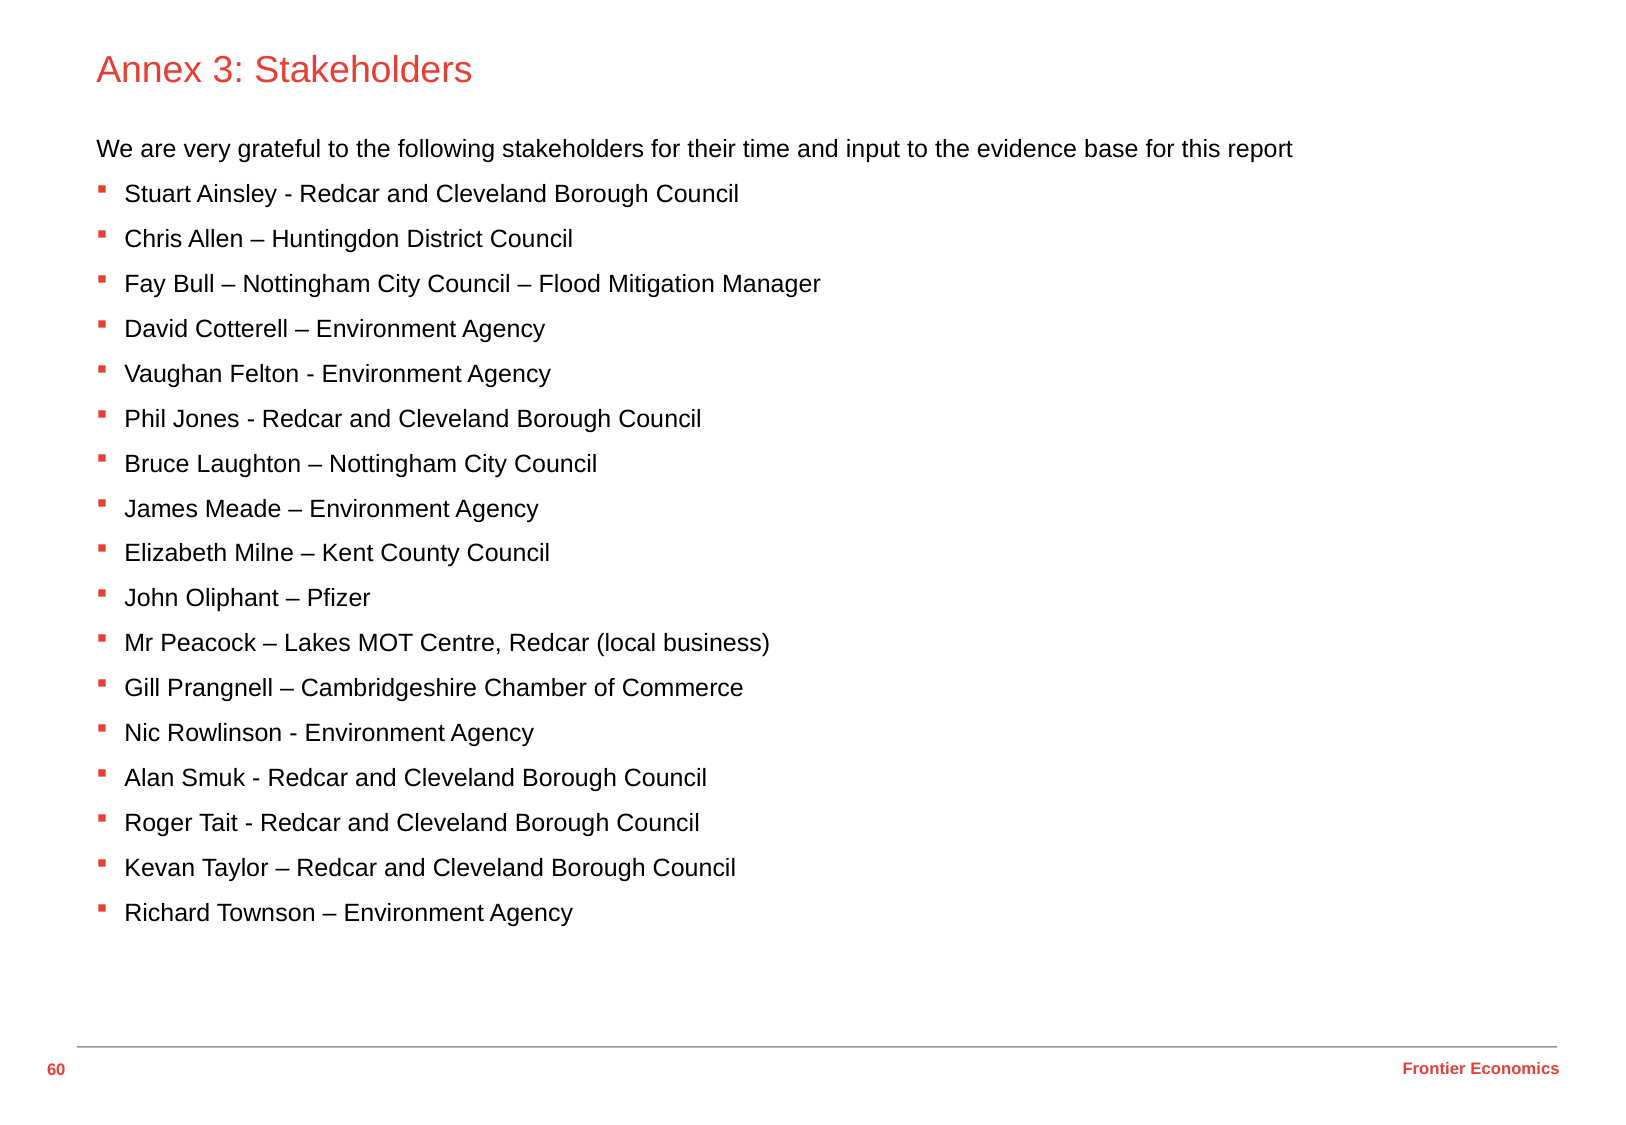

# Annex 3: Stakeholders
We are very grateful to the following stakeholders for their time and input to the evidence base for this report
Stuart Ainsley - Redcar and Cleveland Borough Council
Chris Allen – Huntingdon District Council
Fay Bull – Nottingham City Council – Flood Mitigation Manager
David Cotterell – Environment Agency
Vaughan Felton - Environment Agency
Phil Jones - Redcar and Cleveland Borough Council
Bruce Laughton – Nottingham City Council
James Meade – Environment Agency
Elizabeth Milne – Kent County Council
John Oliphant – Pfizer
Mr Peacock – Lakes MOT Centre, Redcar (local business)
Gill Prangnell – Cambridgeshire Chamber of Commerce
Nic Rowlinson - Environment Agency
Alan Smuk - Redcar and Cleveland Borough Council
Roger Tait - Redcar and Cleveland Borough Council
Kevan Taylor – Redcar and Cleveland Borough Council
Richard Townson – Environment Agency